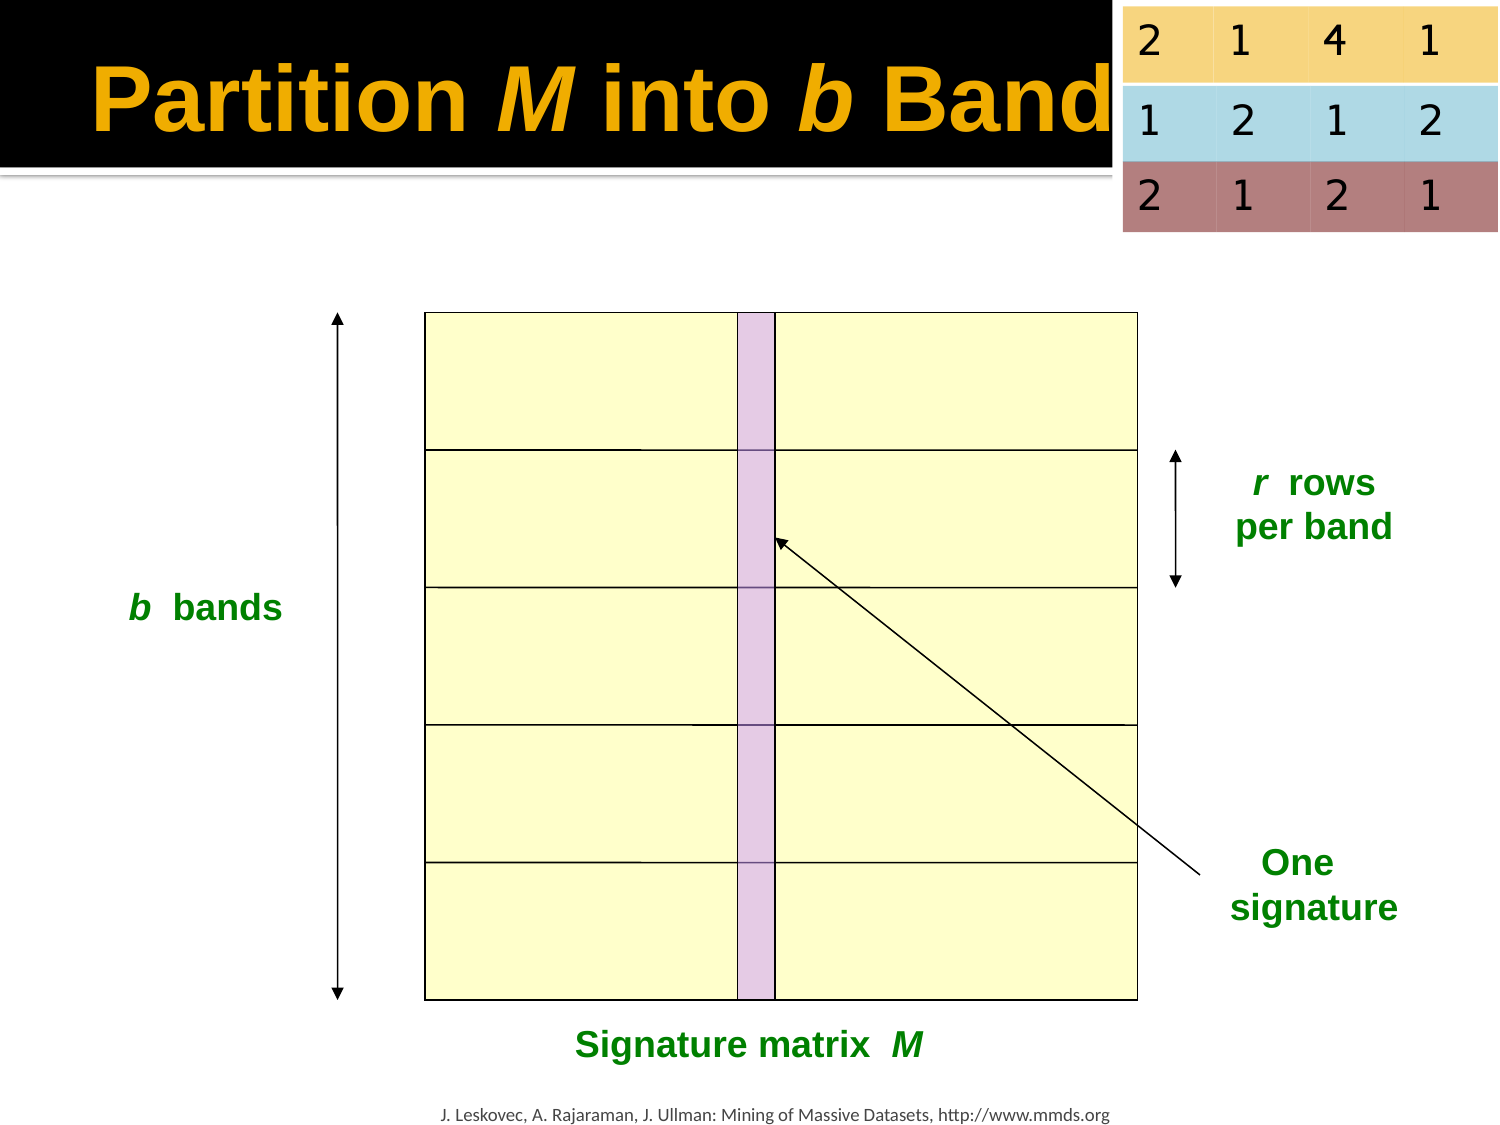

2
1

4

1

1

2

1

2

2

1

2

1

# Partition M into b Bands

r  rows
per band

b  bands

   One
signature

Signature matrix  M
J. Leskovec, A. Rajaraman, J. Ullman: Mining of Massive Datasets, http://www.mmds.org
38